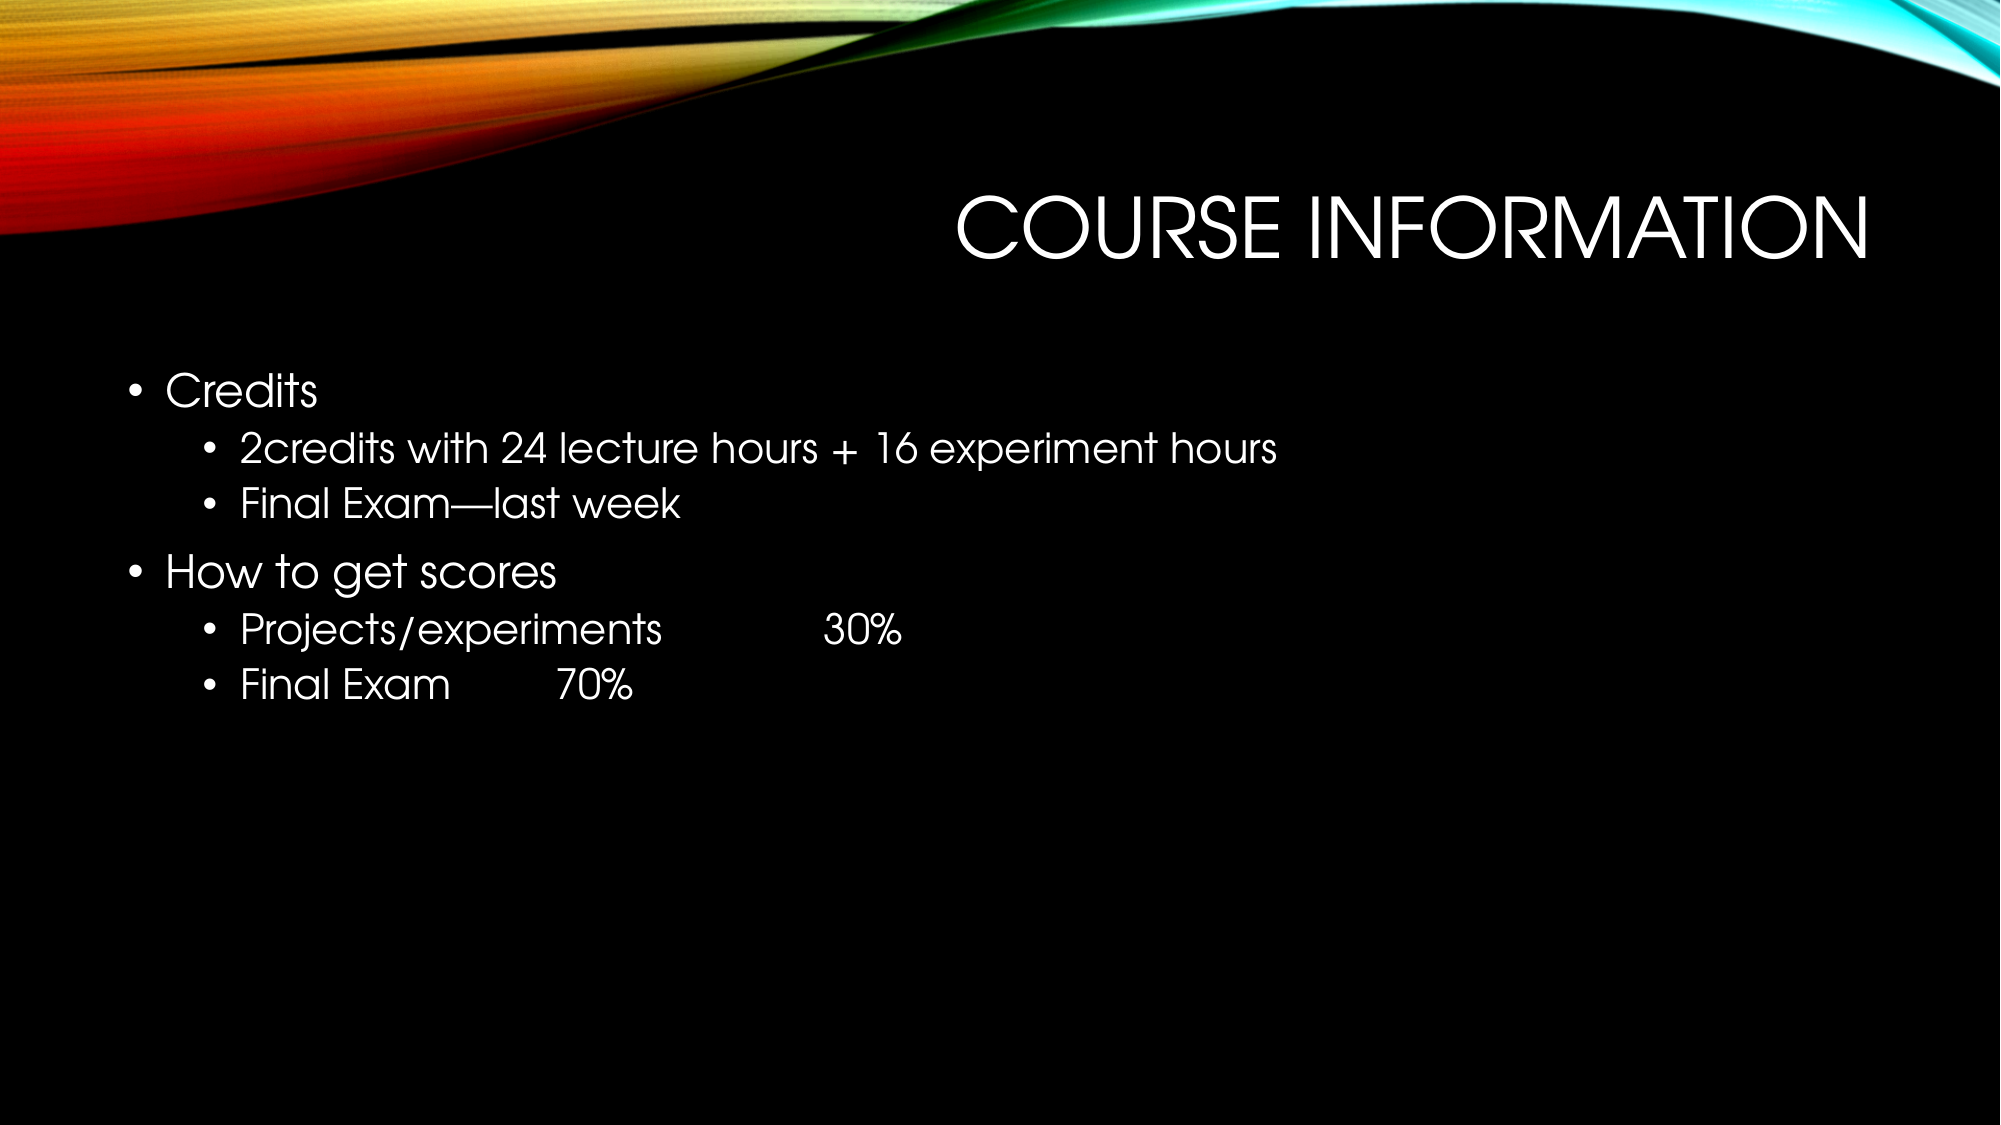

# Course Information
Credits
2credits with 24 lecture hours + 16 experiment hours
Final Exam—last week
How to get scores
Projects/experiments              30%
Final Exam         70%